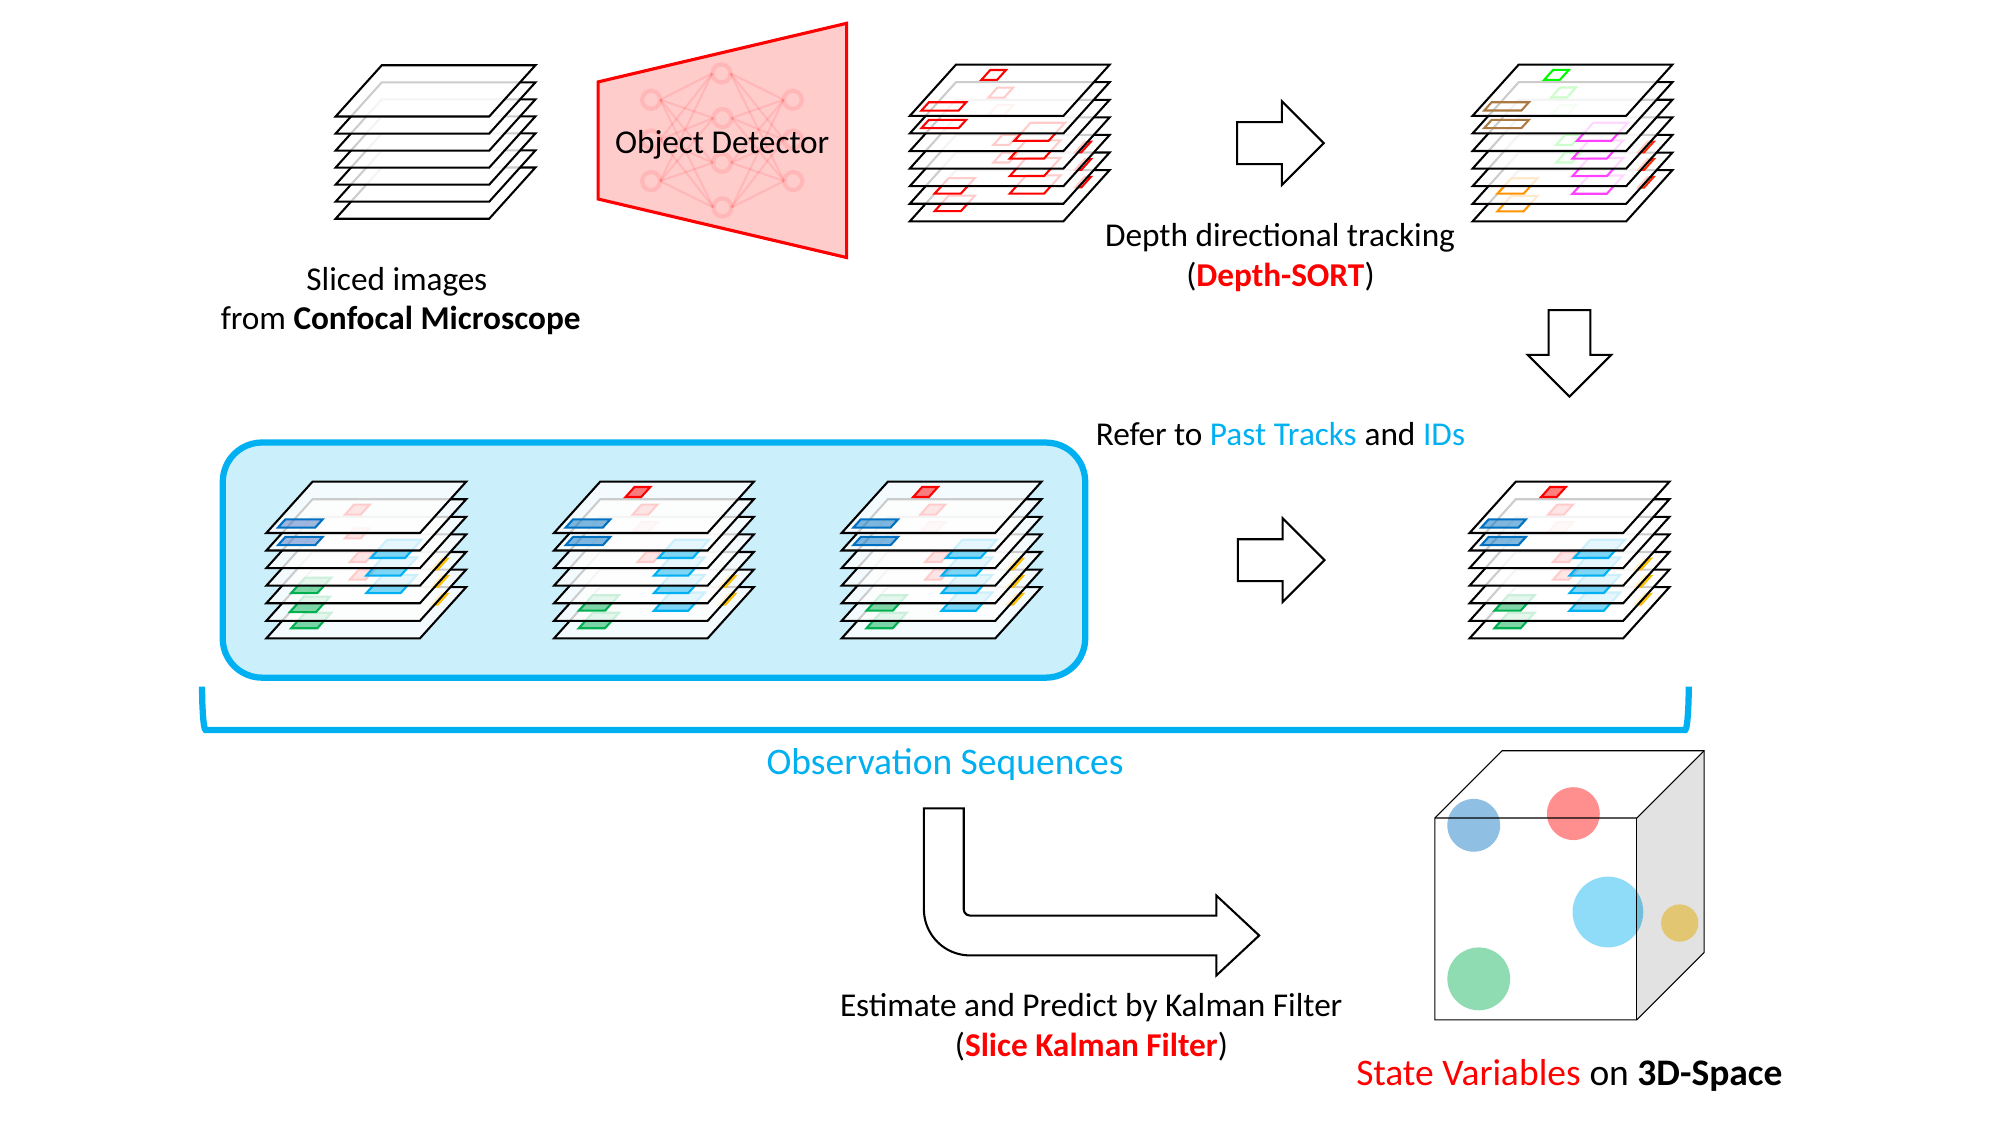

Object Detector

Depth directional tracking
(Depth-SORT)
Sliced images
from Confocal Microscope

Refer to Past Tracks and IDs

Observation Sequences

Estimate and Predict by Kalman Filter
(Slice Kalman Filter)
State Variables on 3D-Space